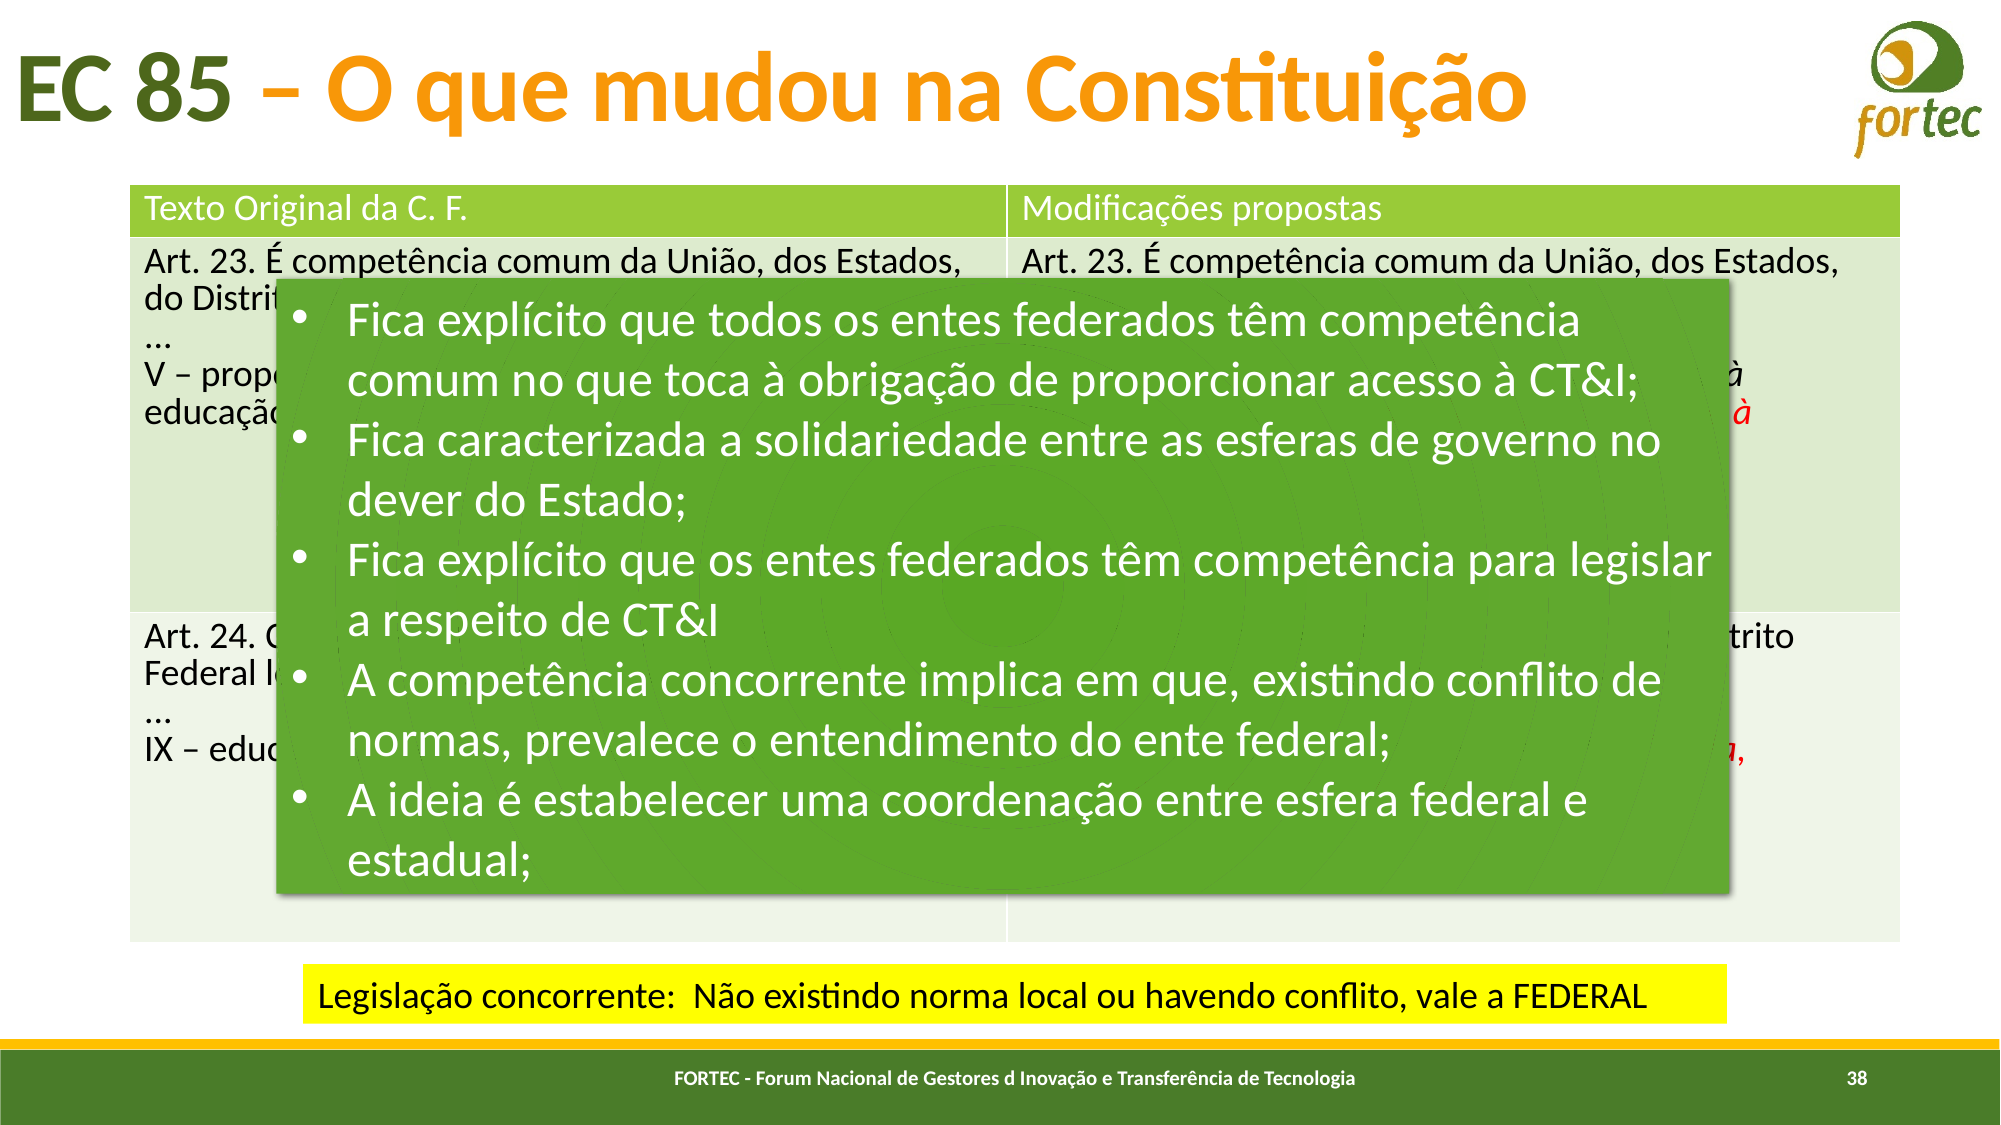

# EC 85 – O que mudou na Constituição
| Texto Original da C. F. | Modificações propostas |
| --- | --- |
| Art. 23. É competência comum da União, dos Estados, do Distrito Federal e dos Municípios: ... V – proporcionar os meios de acesso à cultura, à educação e à ciência; | Art. 23. É competência comum da União, dos Estados, do Distrito Federal e dos Municípios: ... V - proporcionar os meios de acesso à cultura, à educação, à ciência, à tecnologia, à pesquisa e à inovação; |
| Art. 24. Compete à União, aos Estados e ao Distrito Federal legislar concorrentemente sobre: ... IX – educação, cultura, ensino e desporto; | Art. 24. Compete à União, aos Estados e ao Distrito Federal legislar concorrentemente sobre: ... IX - educação, cultura, ensino, desporto, ciência, tecnologia, pesquisa e inovação; |
Fica explícito que todos os entes federados têm competência comum no que toca à obrigação de proporcionar acesso à CT&I;
Fica caracterizada a solidariedade entre as esferas de governo no dever do Estado;
Fica explícito que os entes federados têm competência para legislar a respeito de CT&I
A competência concorrente implica em que, existindo conflito de normas, prevalece o entendimento do ente federal;
A ideia é estabelecer uma coordenação entre esfera federal e estadual;
Legislação concorrente:  Não existindo norma local ou havendo conflito, vale a FEDERAL
FORTEC - Forum Nacional de Gestores d Inovação e Transferência de Tecnologia
38